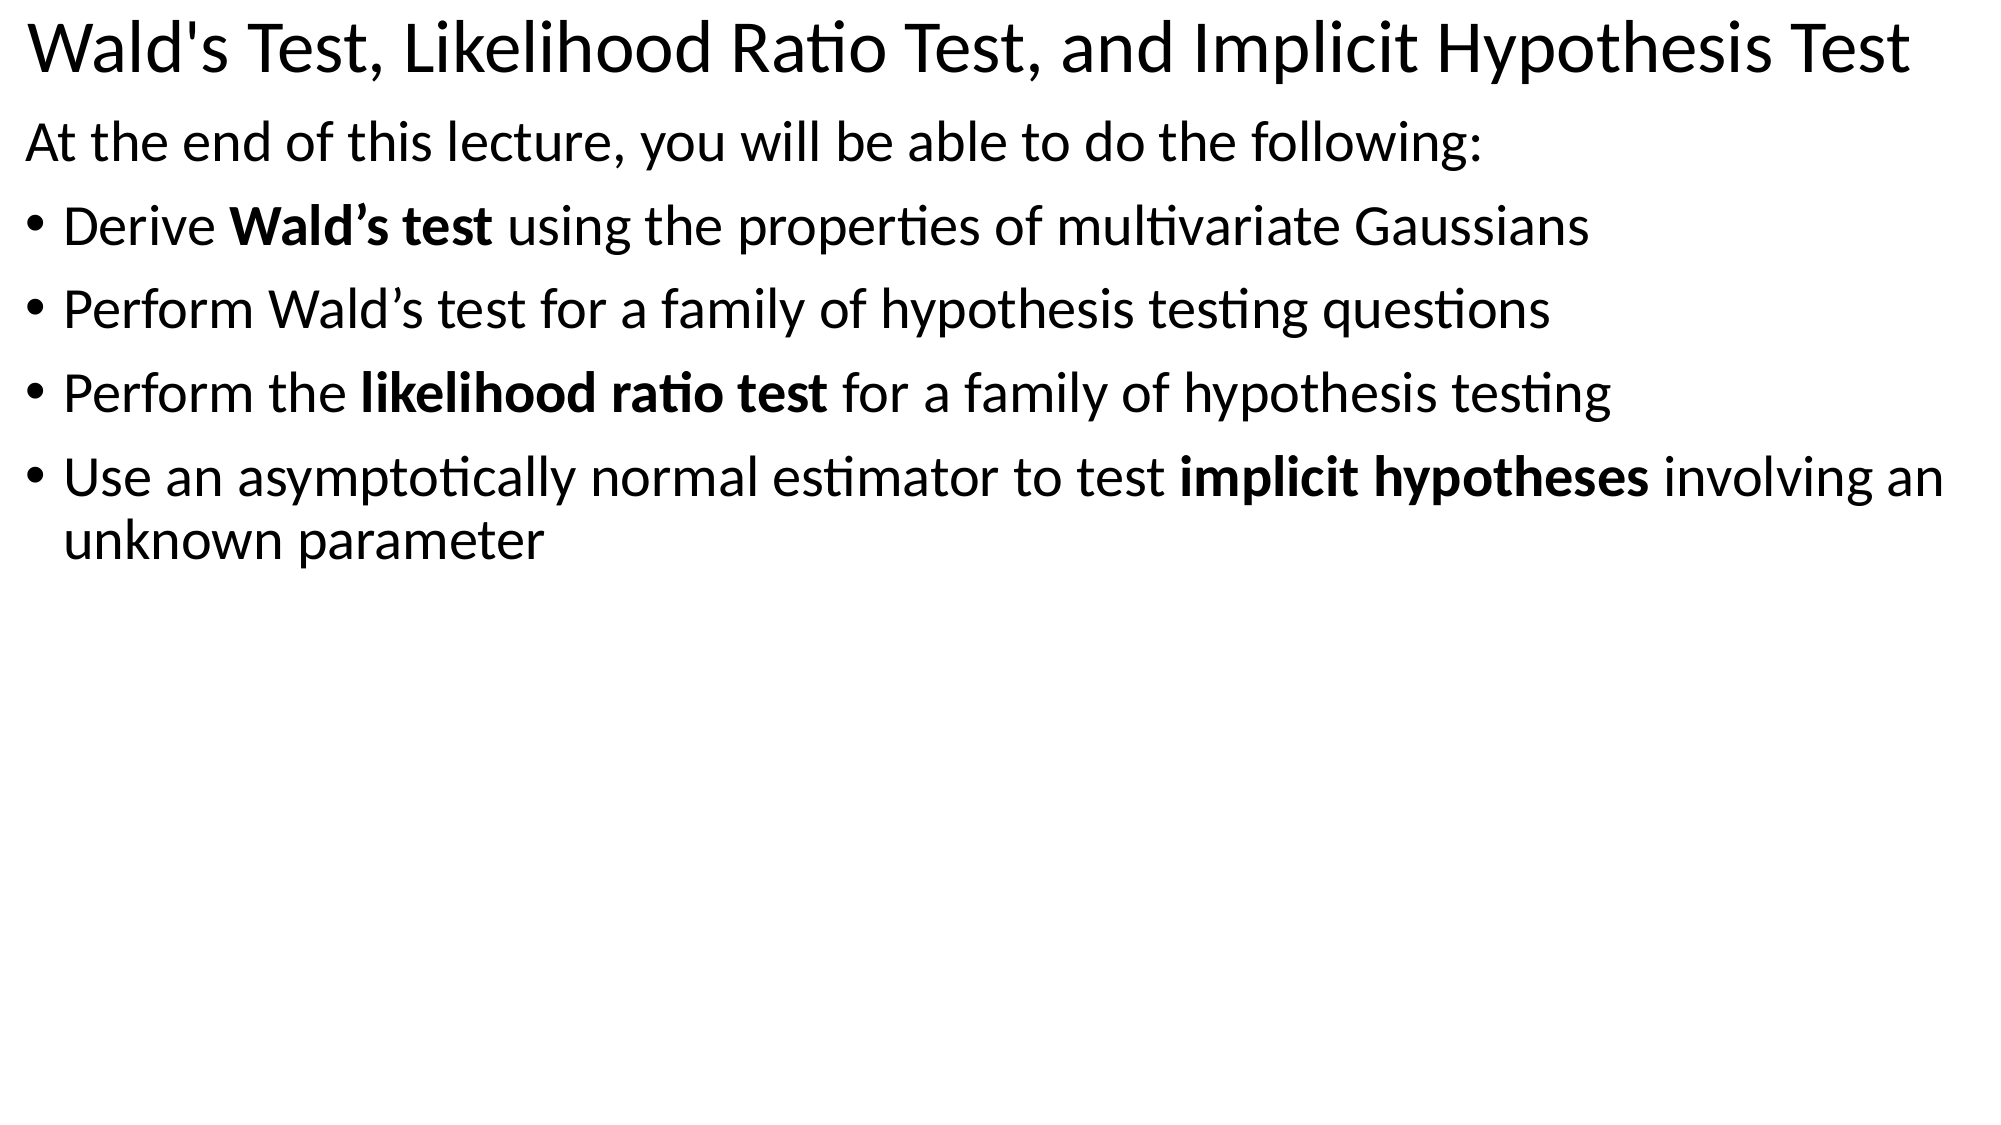

# Wald's Test, Likelihood Ratio Test, and Implicit Hypothesis Test
At the end of this lecture, you will be able to do the following:
Derive Wald’s test using the properties of multivariate Gaussians
Perform Wald’s test for a family of hypothesis testing questions
Perform the likelihood ratio test for a family of hypothesis testing
Use an asymptotically normal estimator to test implicit hypotheses involving an unknown parameter